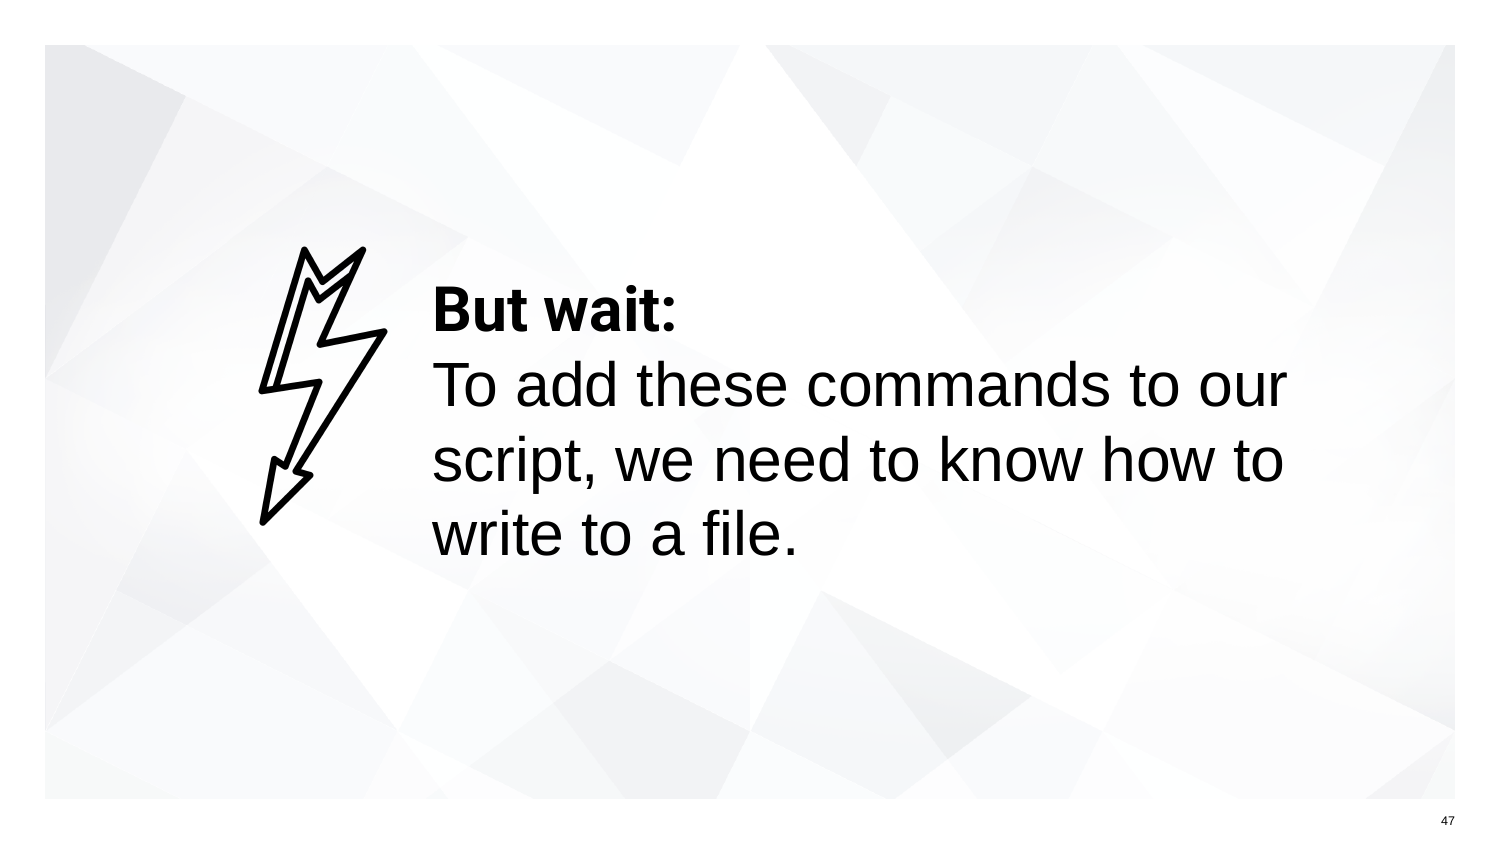

# But wait:
To add these commands to our script, we need to know how to write to a file.
47